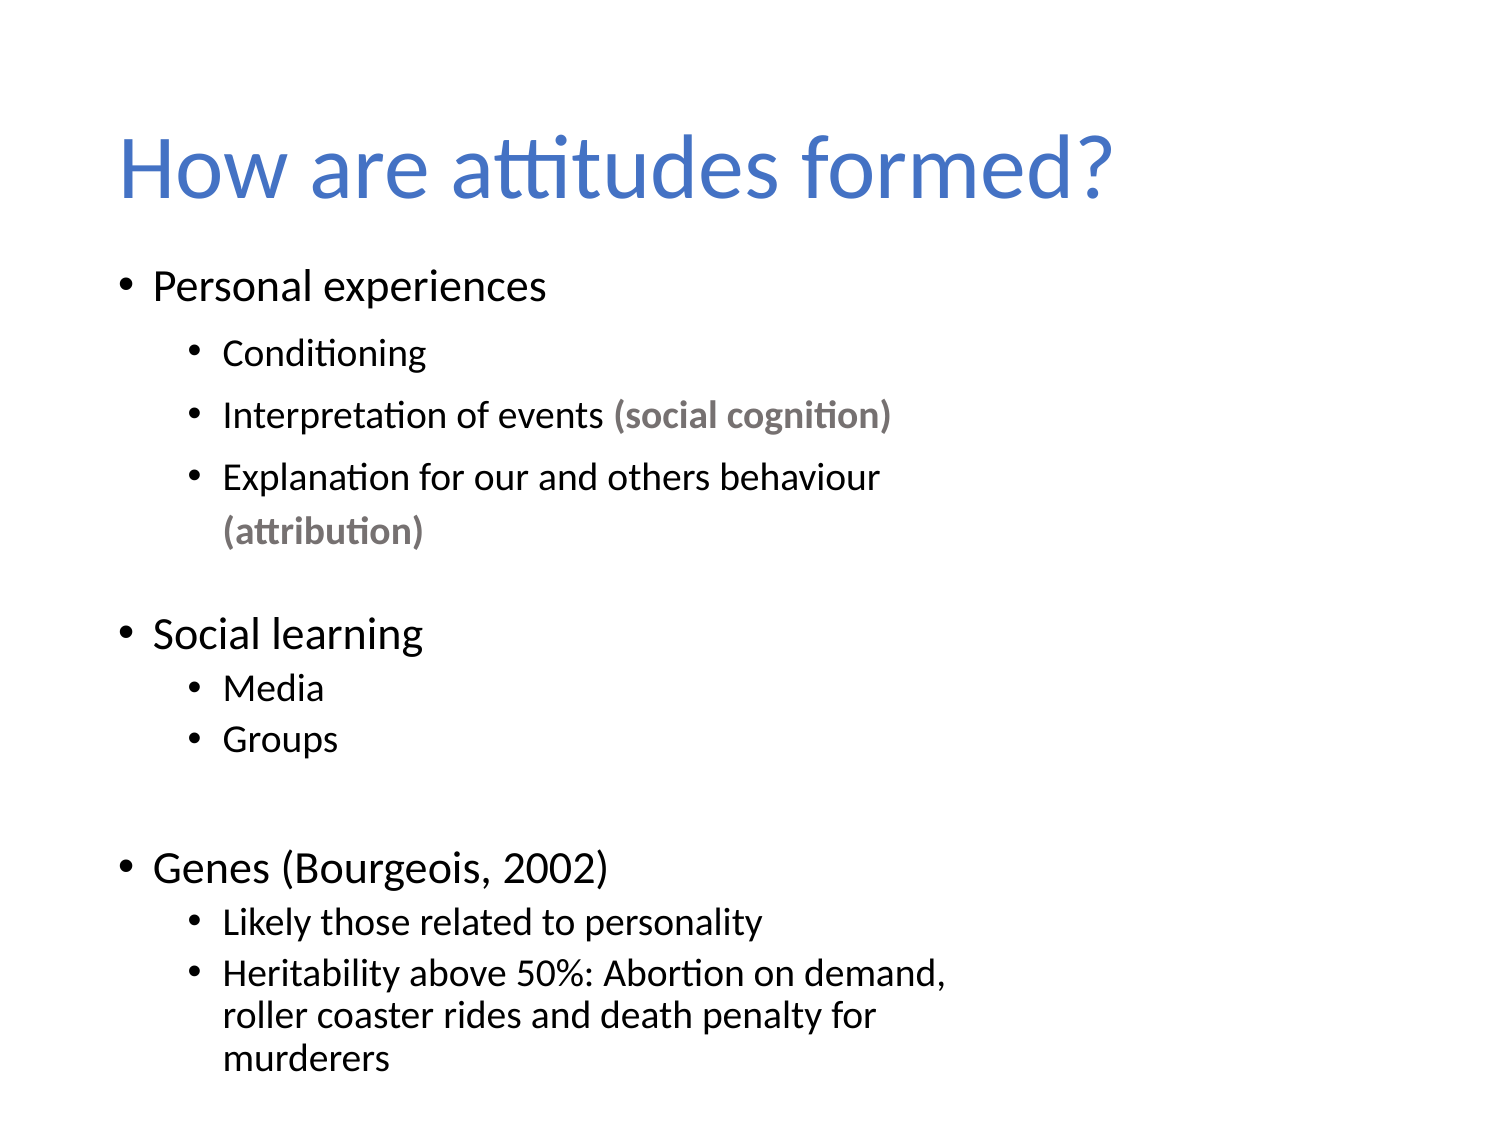

# How are attitudes formed?
Personal experiences
Conditioning
Interpretation of events (social cognition)
Explanation for our and others behaviour (attribution)

Social learning
Media
Groups

Genes (Bourgeois, 2002)
Likely those related to personality
Heritability above 50%: Abortion on demand, roller coaster rides and death penalty for murderers